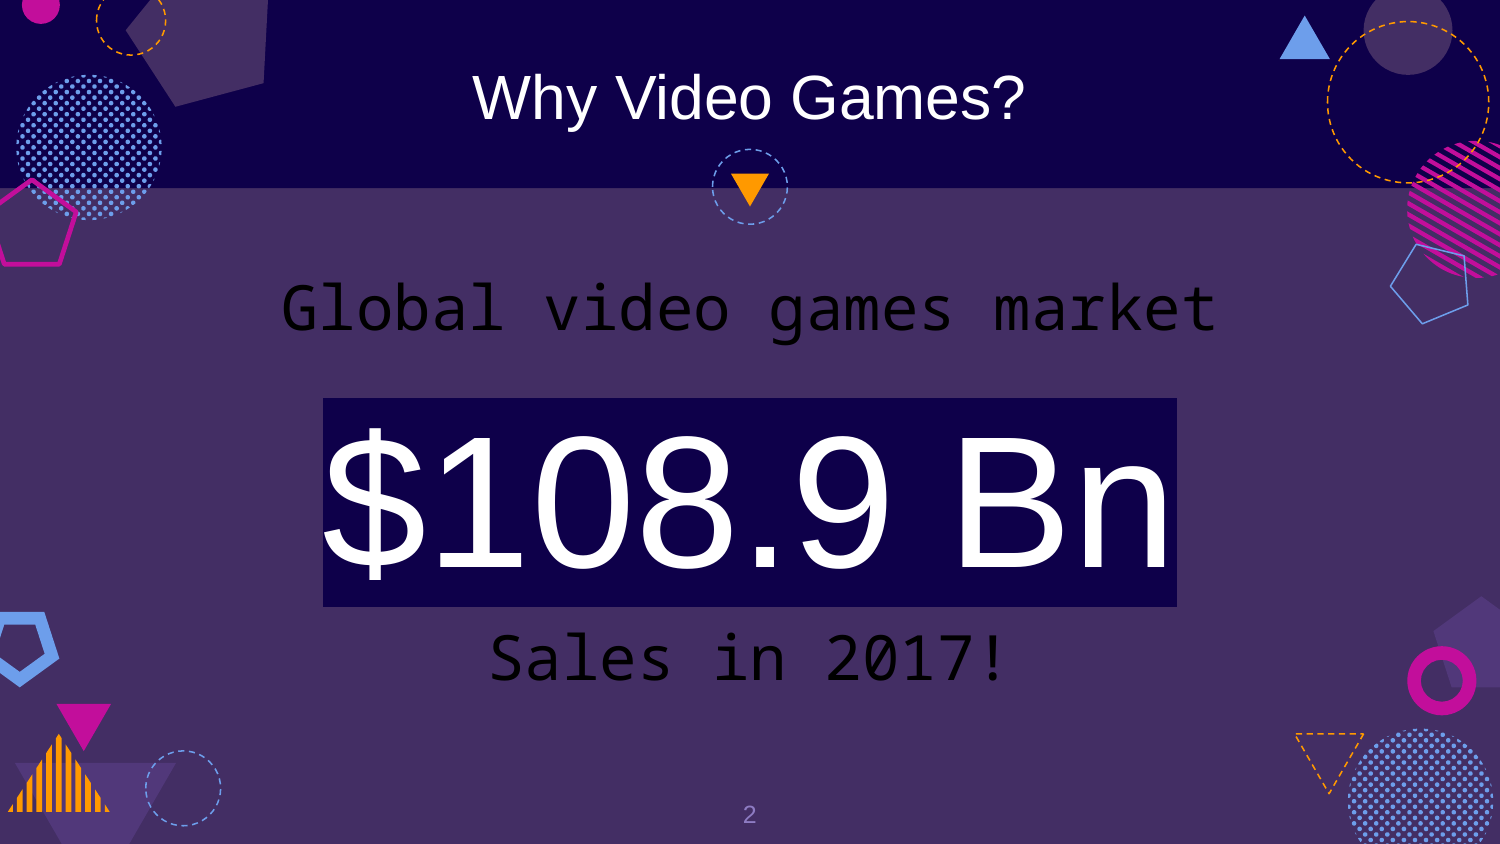

# Why Video Games?
Global video games market
$108.9 Bn
Sales in 2017!
2